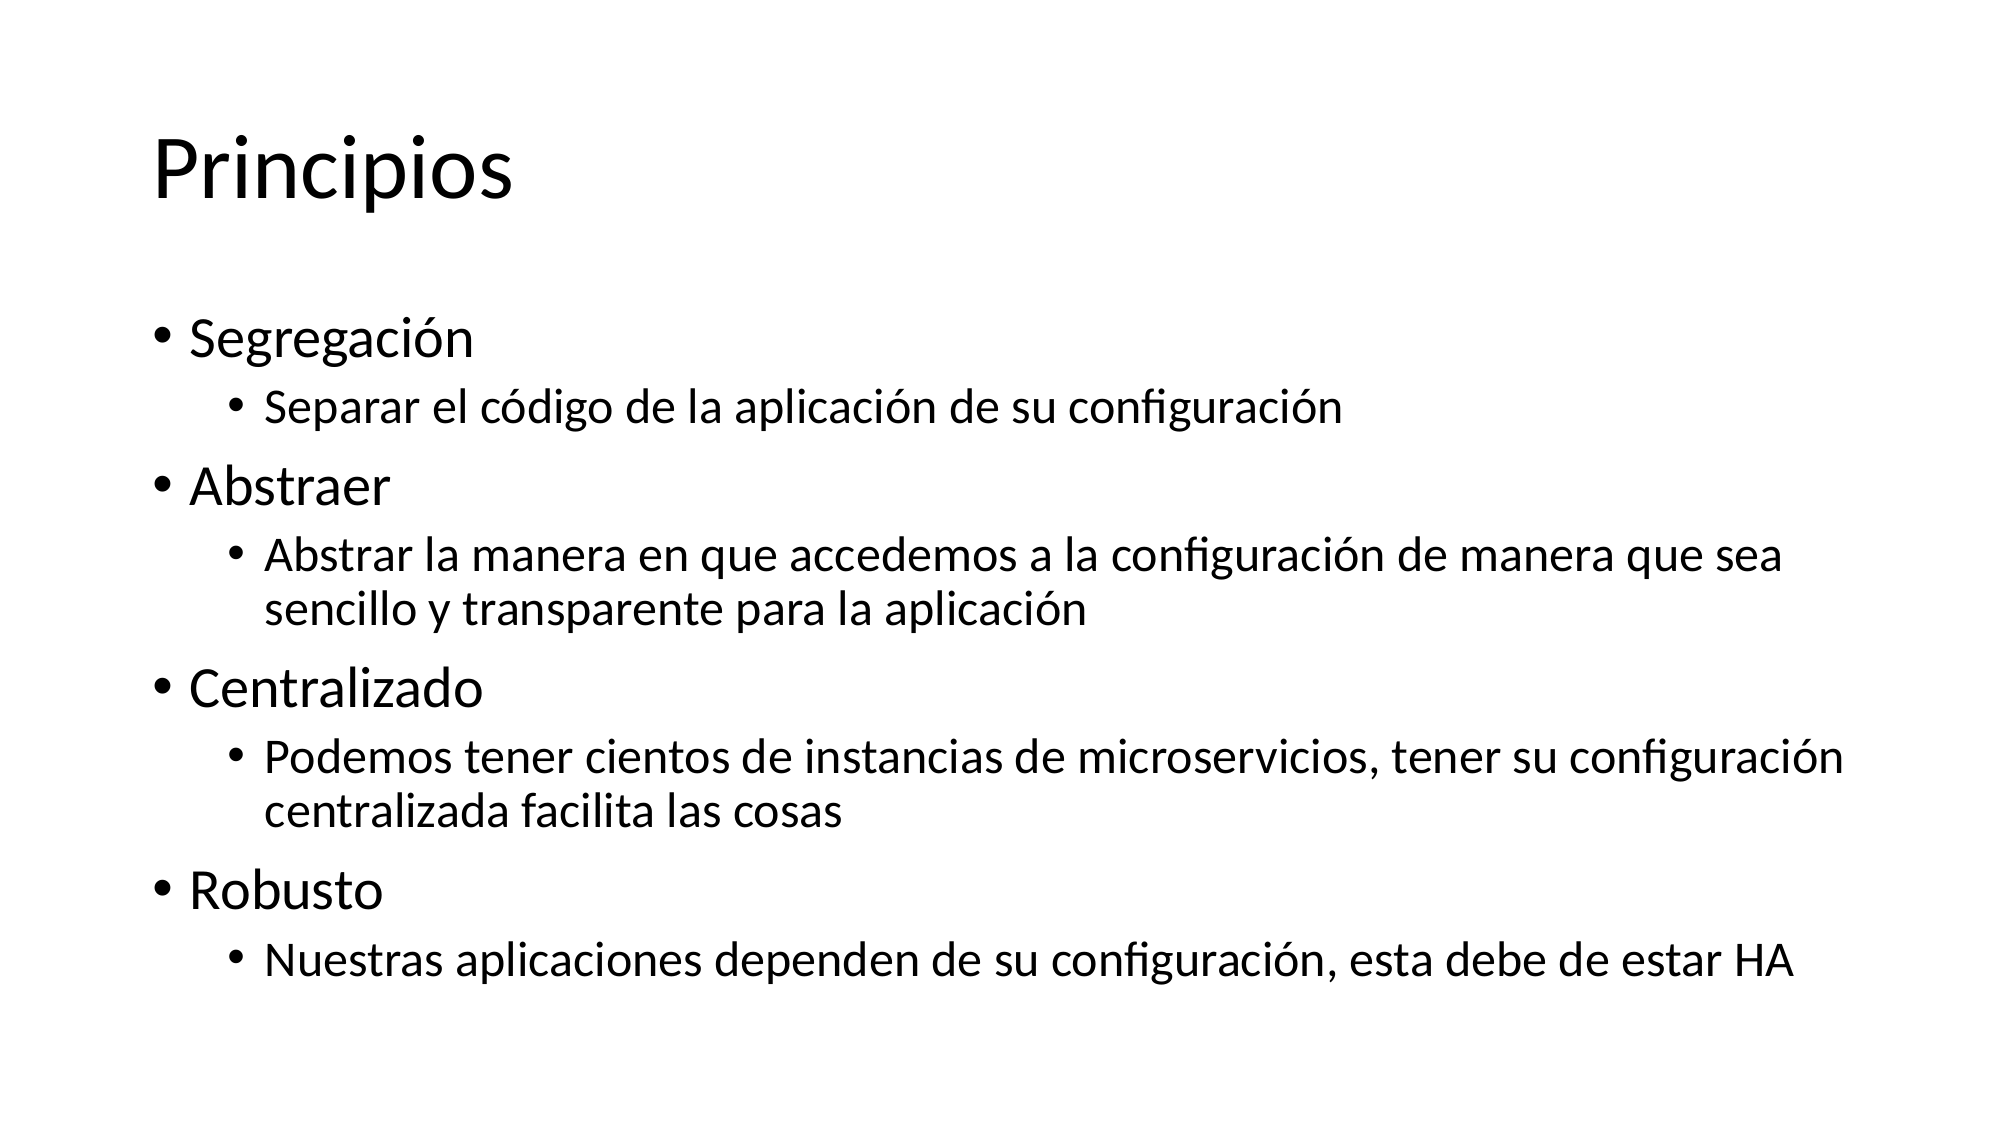

# Principios
Segregación
Separar el código de la aplicación de su configuración
Abstraer
Abstrar la manera en que accedemos a la configuración de manera que sea sencillo y transparente para la aplicación
Centralizado
Podemos tener cientos de instancias de microservicios, tener su configuración centralizada facilita las cosas
Robusto
Nuestras aplicaciones dependen de su configuración, esta debe de estar HA